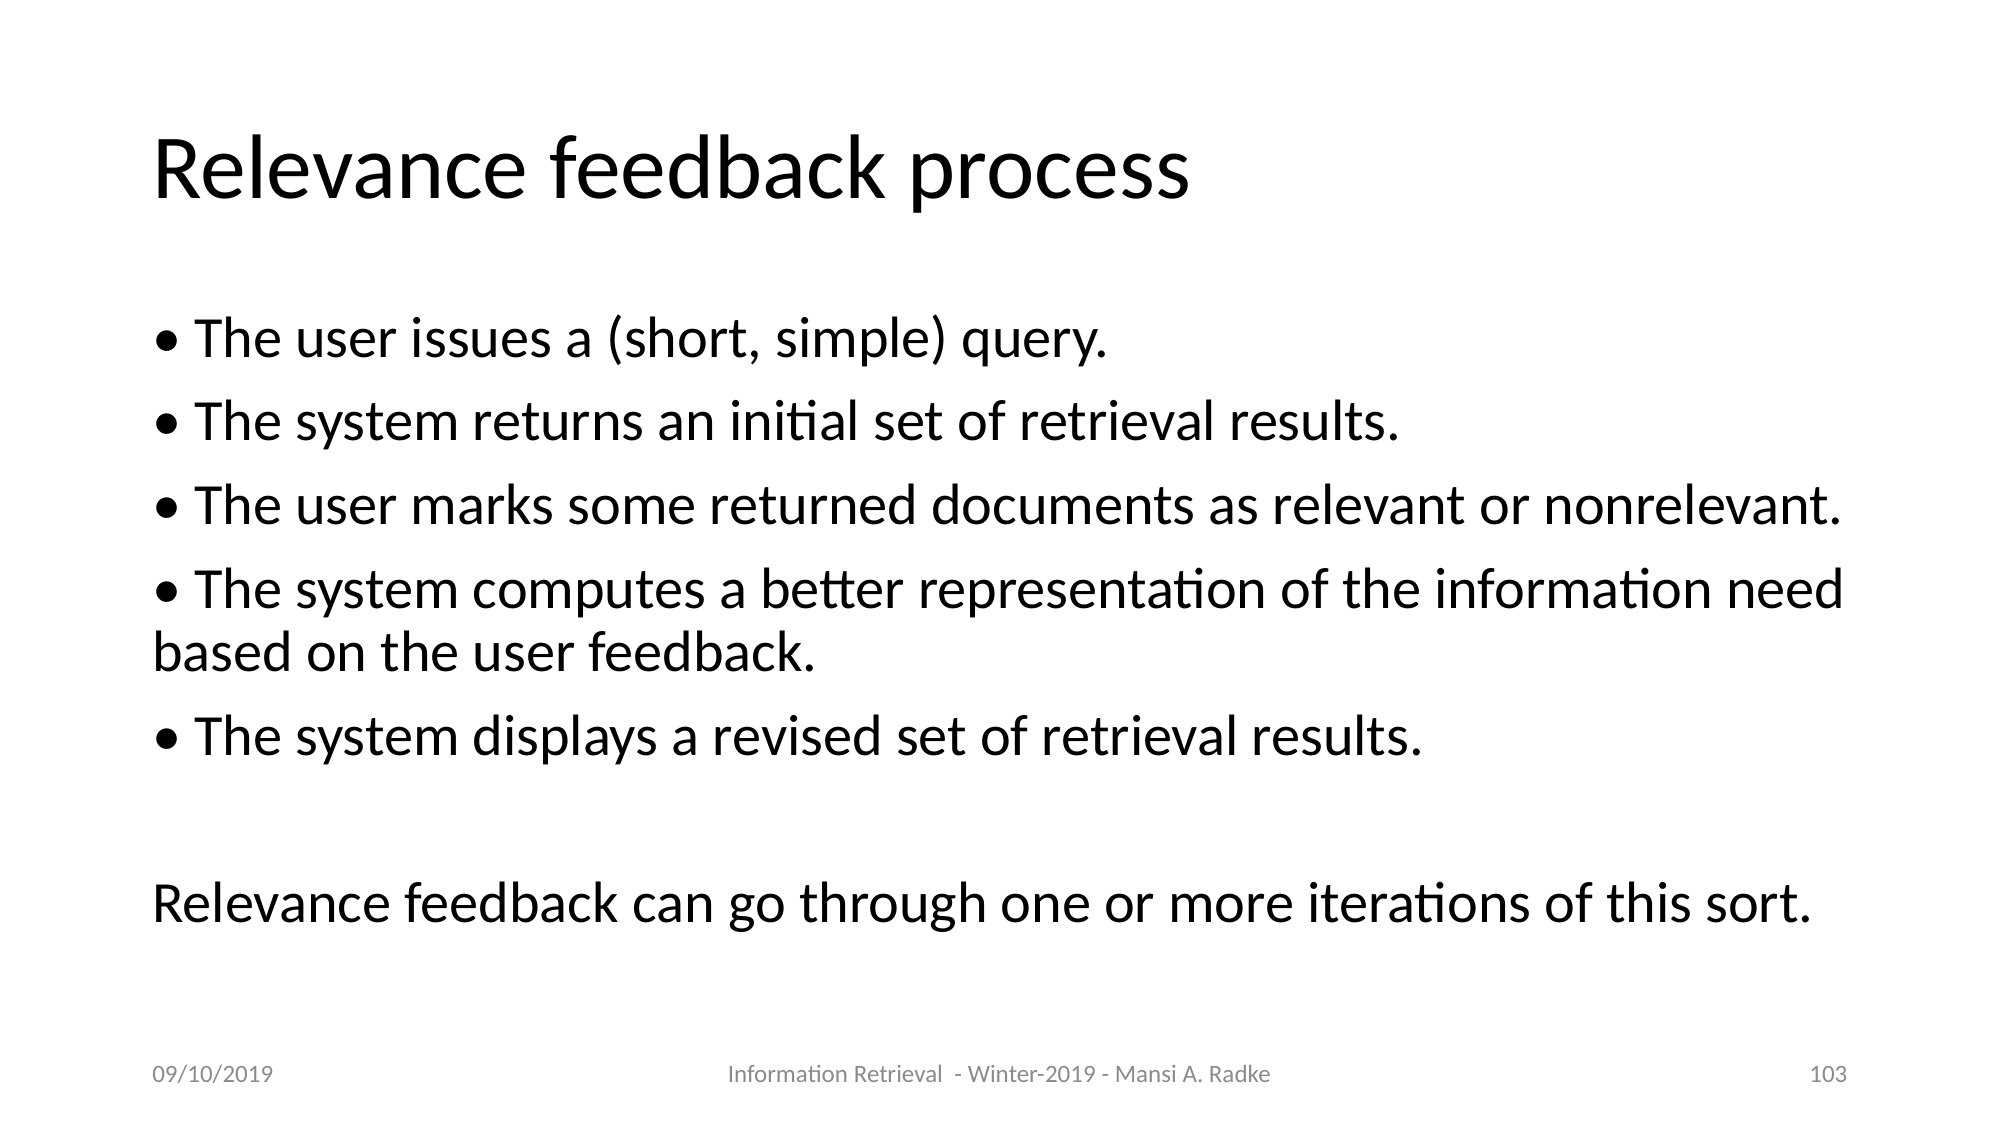

Relevance feedback process
• The user issues a (short, simple) query.
• The system returns an initial set of retrieval results.
• The user marks some returned documents as relevant or nonrelevant.
• The system computes a better representation of the information need based on the user feedback.
• The system displays a revised set of retrieval results.

Relevance feedback can go through one or more iterations of this sort.

09/10/2019
Information Retrieval  - Winter-2019 - Mansi A. Radke
103